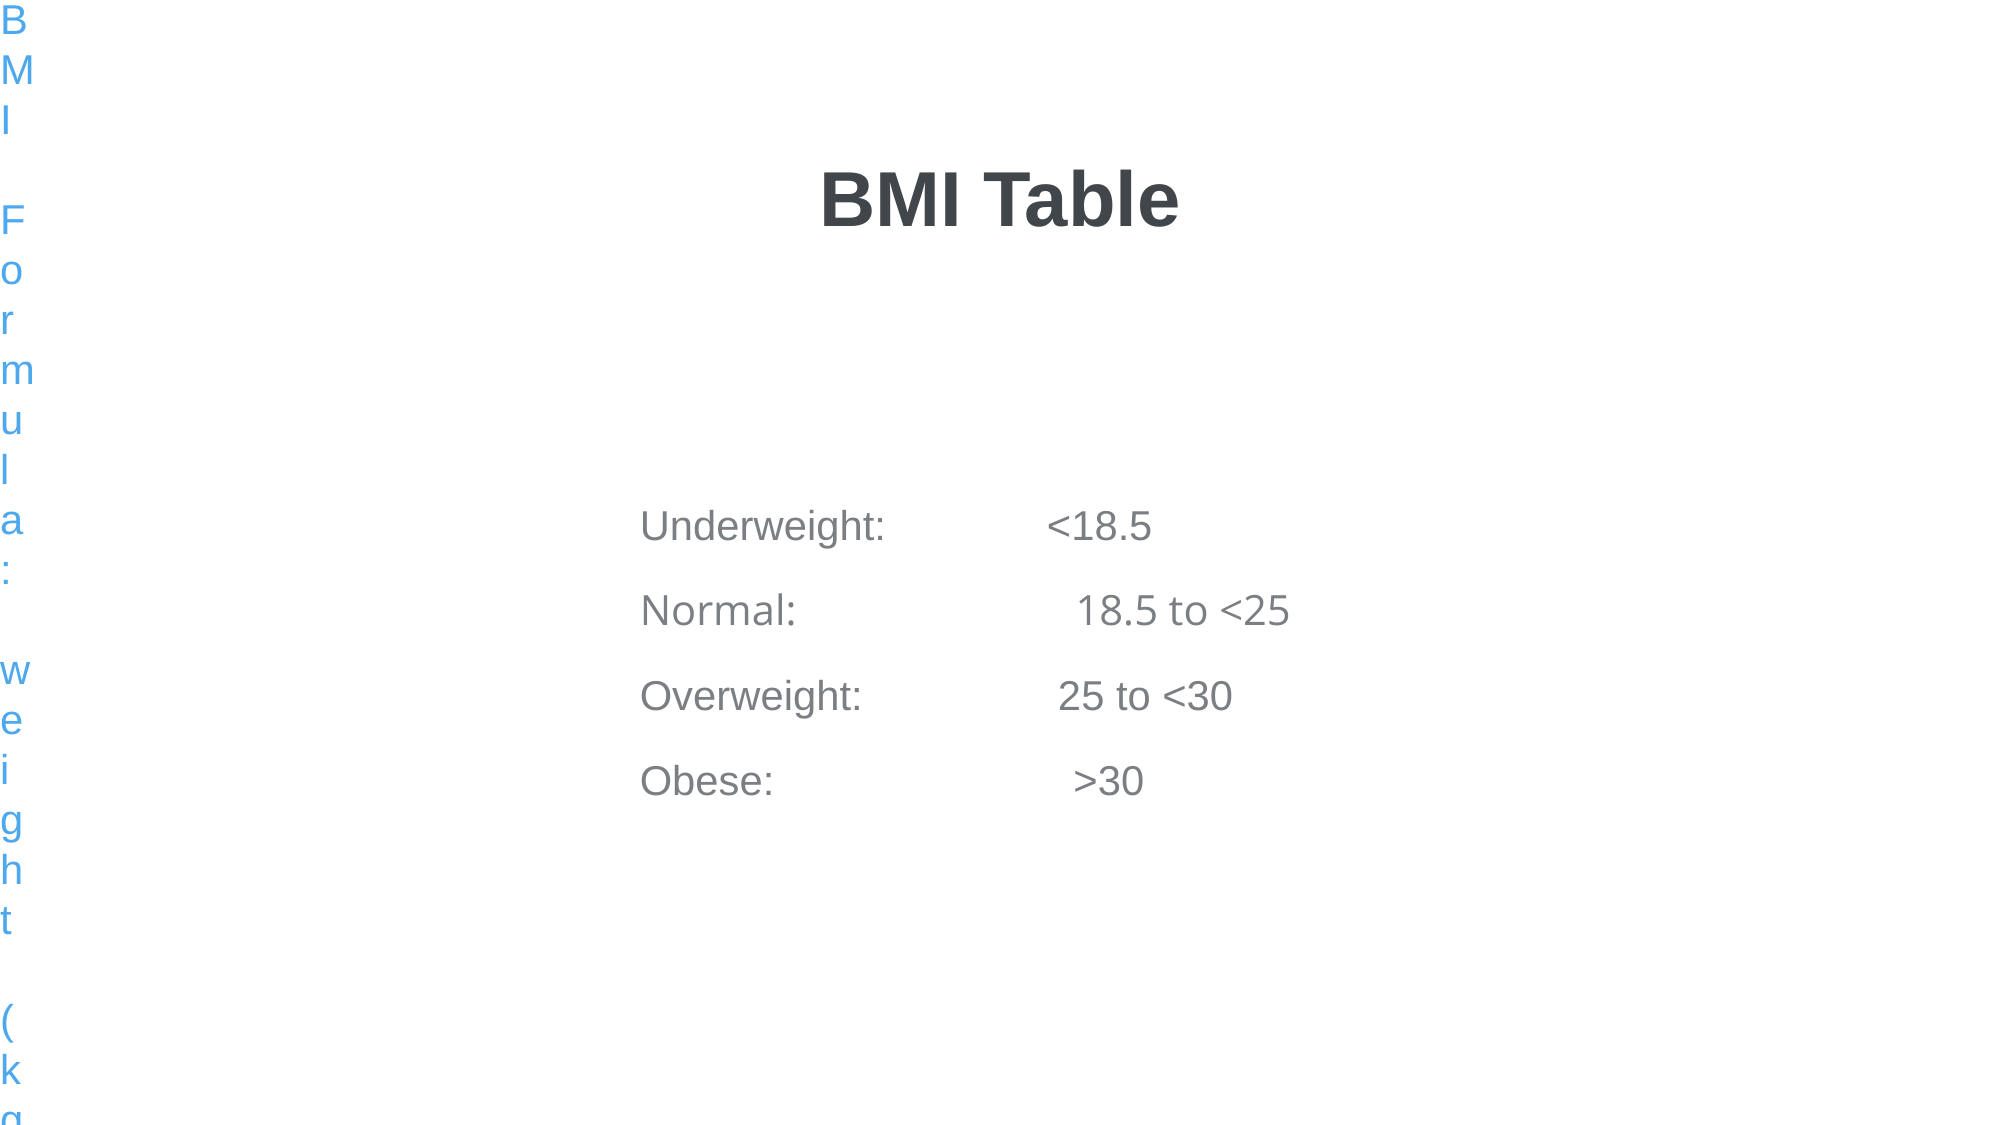

BMI Formula: weight (kg) / [height (m)]^2
BMI Table
Underweight:              <18.5
Normal:                          18.5 to <25
Overweight:                 25 to <30
Obese:                          >30